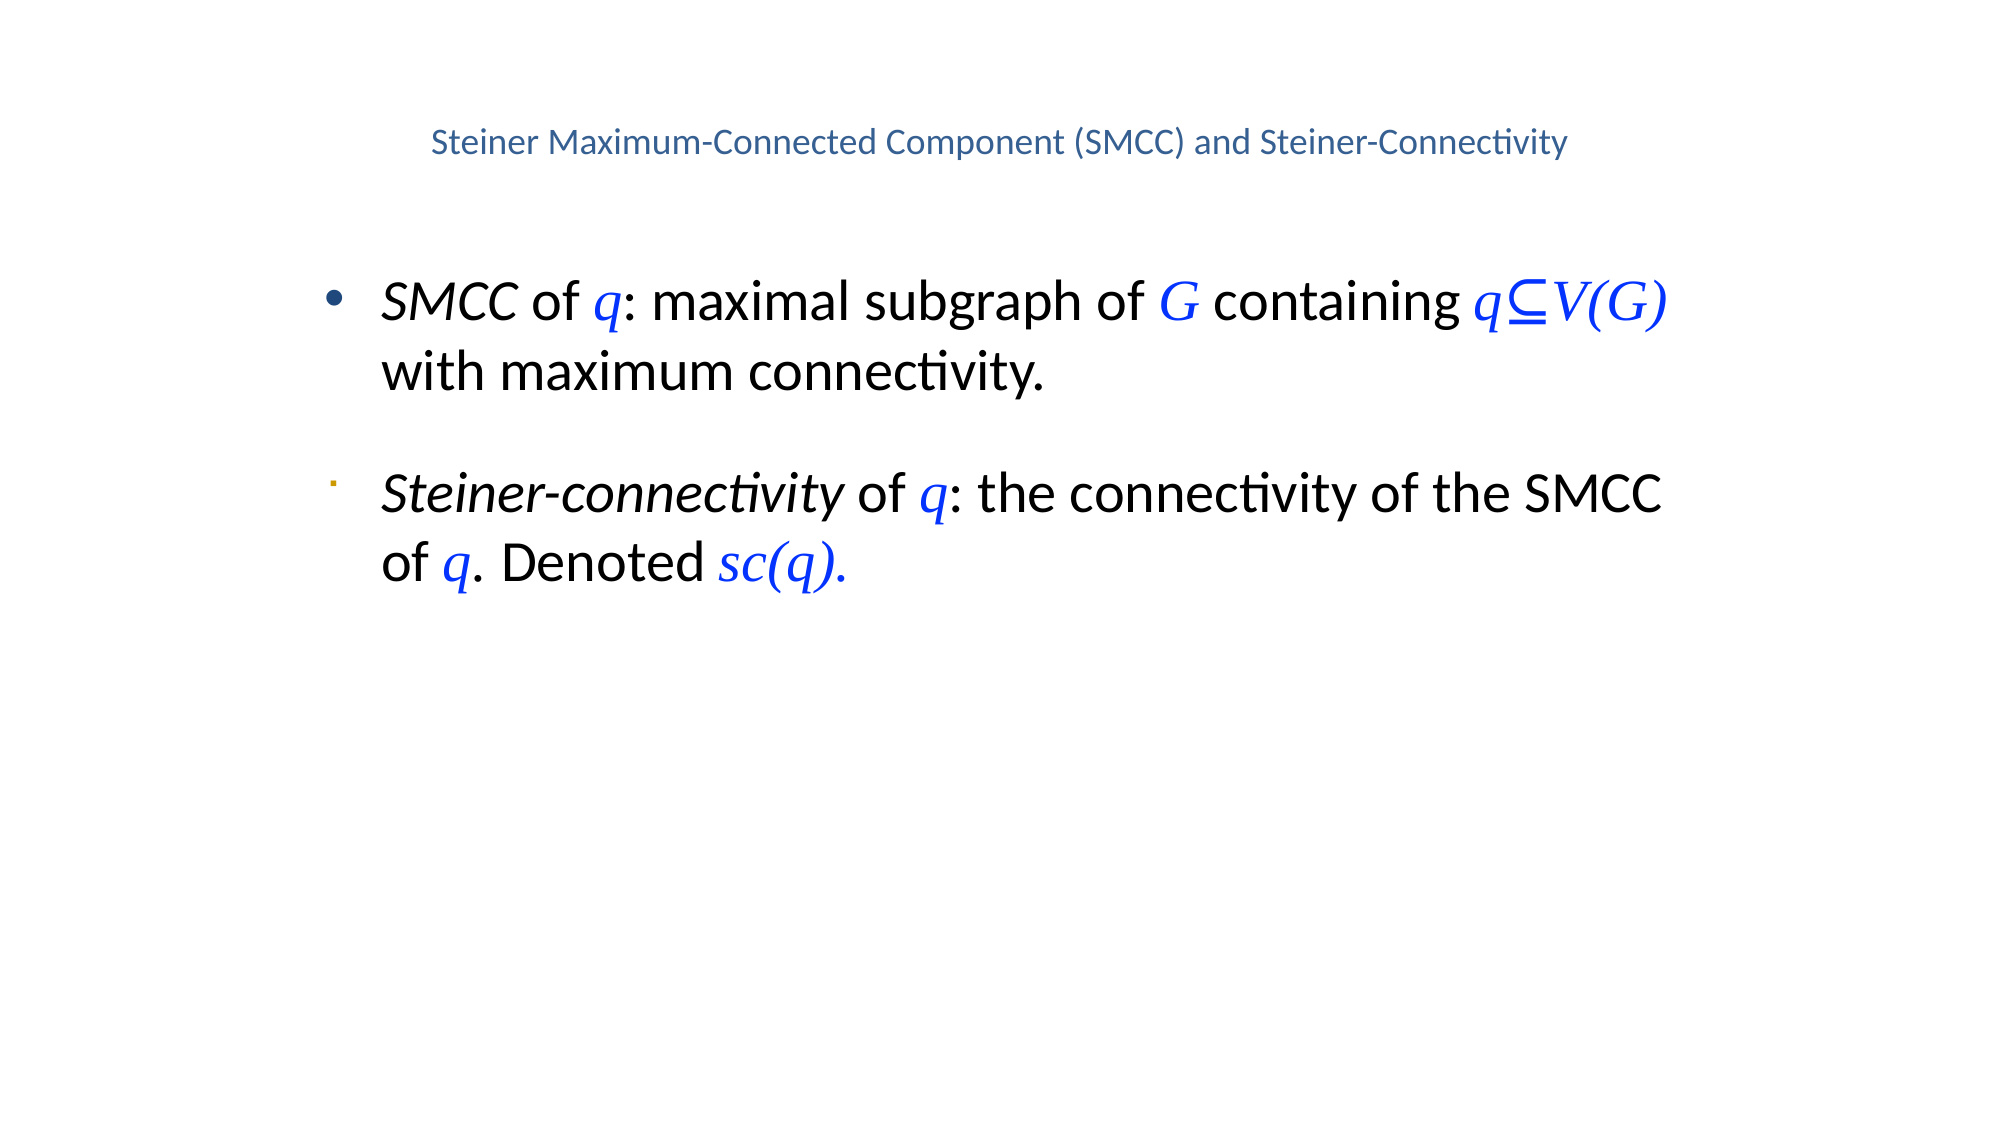

# Steiner Maximum-Connected Component (SMCC) and Steiner-Connectivity
SMCC of q: maximal subgraph of G containing q⊆V(G) with maximum connectivity.
Steiner-connectivity of q: the connectivity of the SMCC of q. Denoted sc(q).